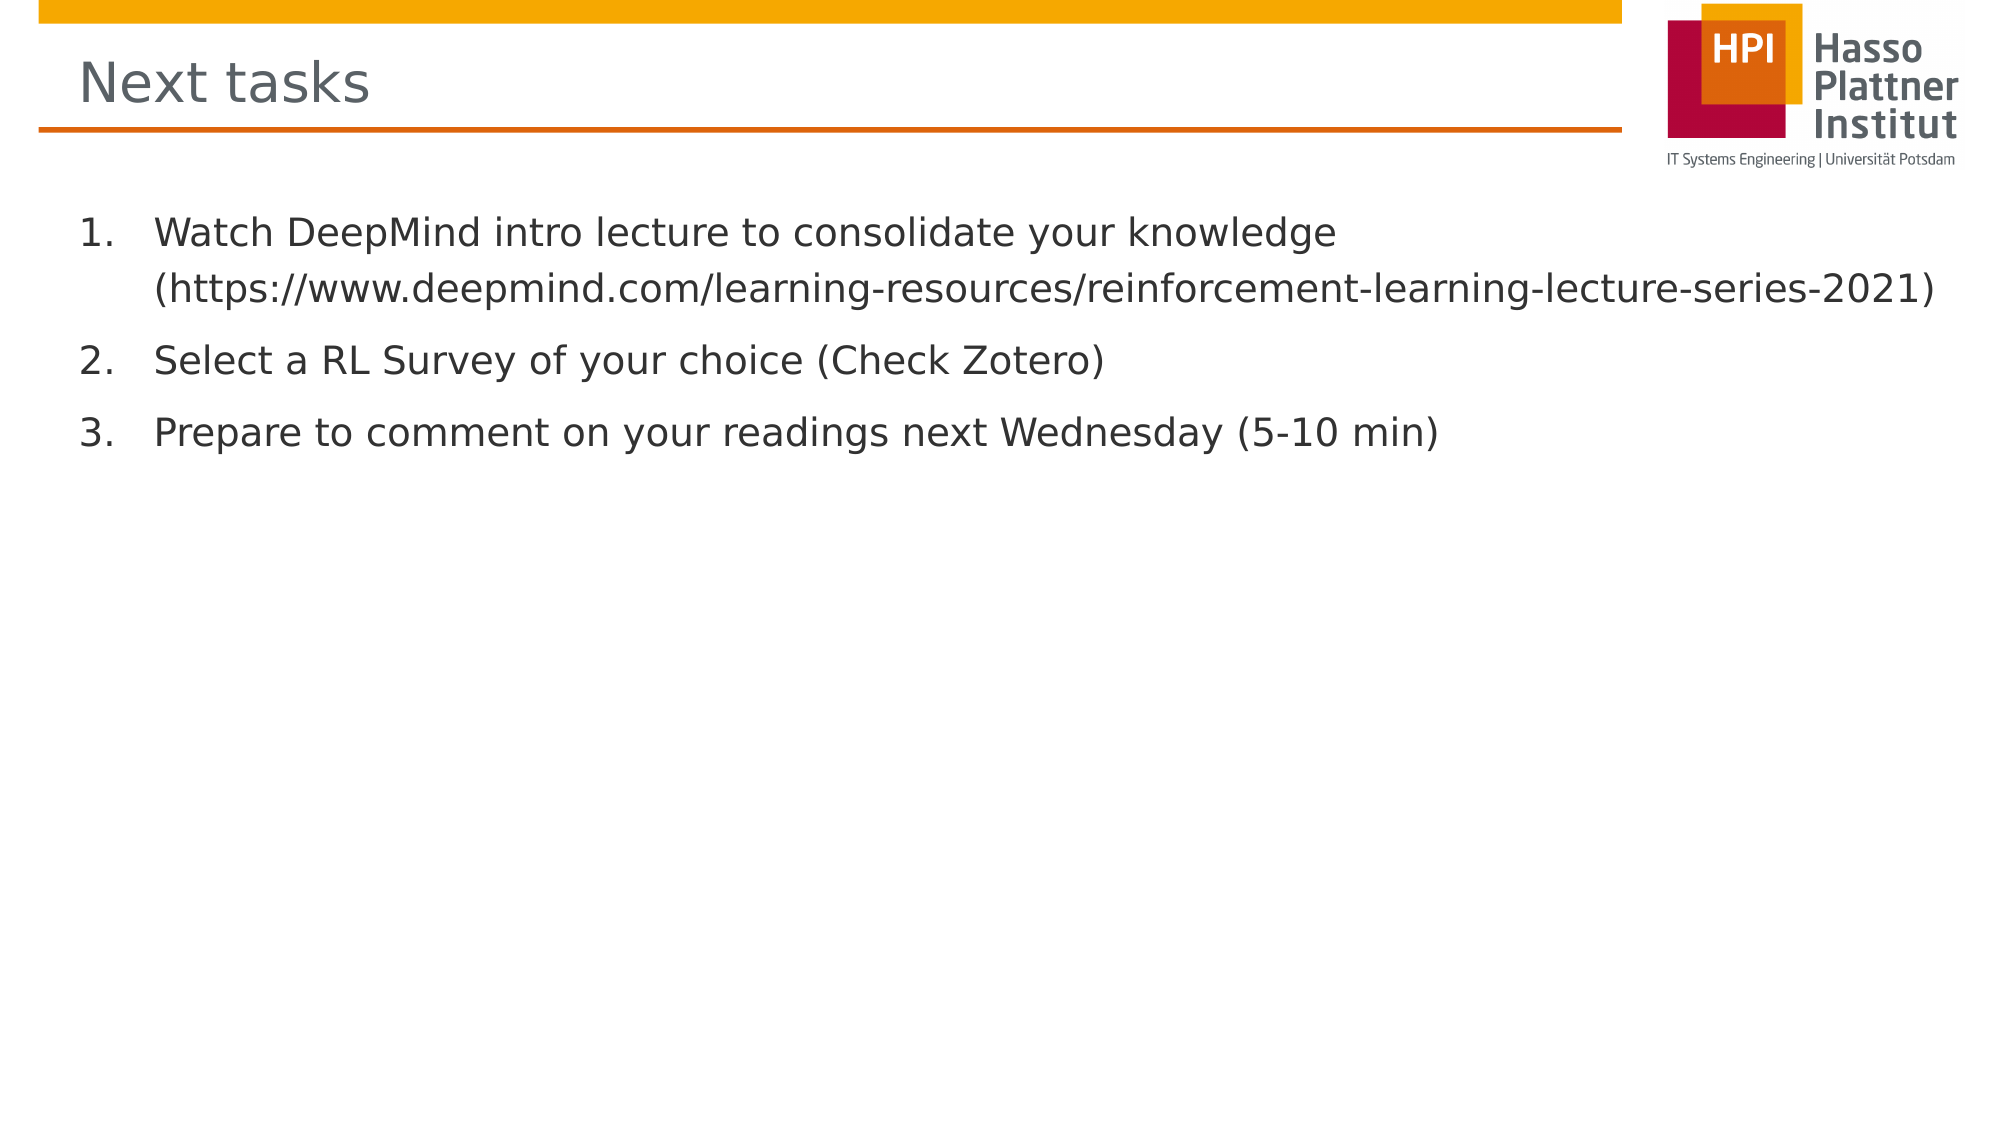

# Next tasks
Watch DeepMind intro lecture to consolidate your knowledge (https://www.deepmind.com/learning-resources/reinforcement-learning-lecture-series-2021)
Select a RL Survey of your choice (Check Zotero)
Prepare to comment on your readings next Wednesday (5-10 min)